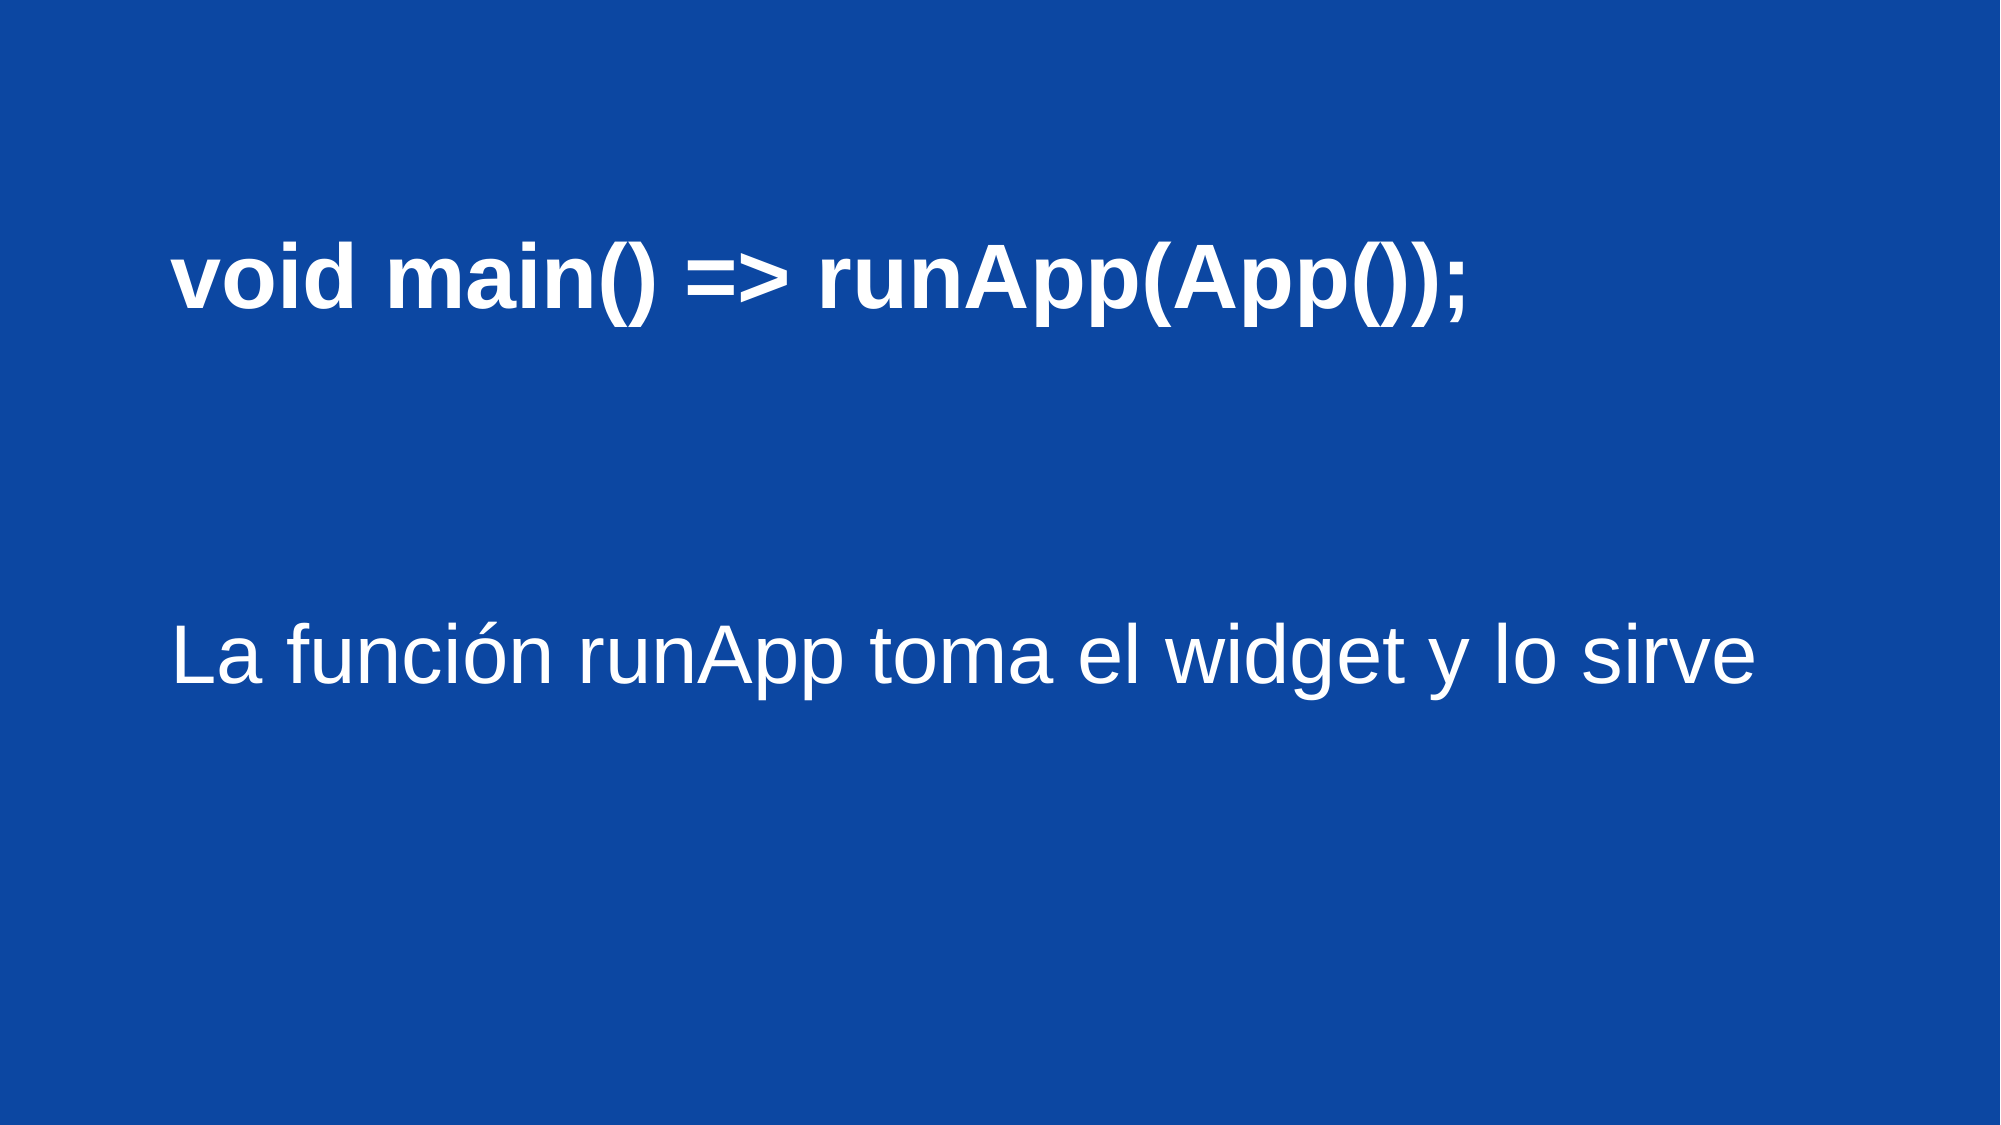

# void main() => runApp(App());
La función runApp toma el widget y lo sirve